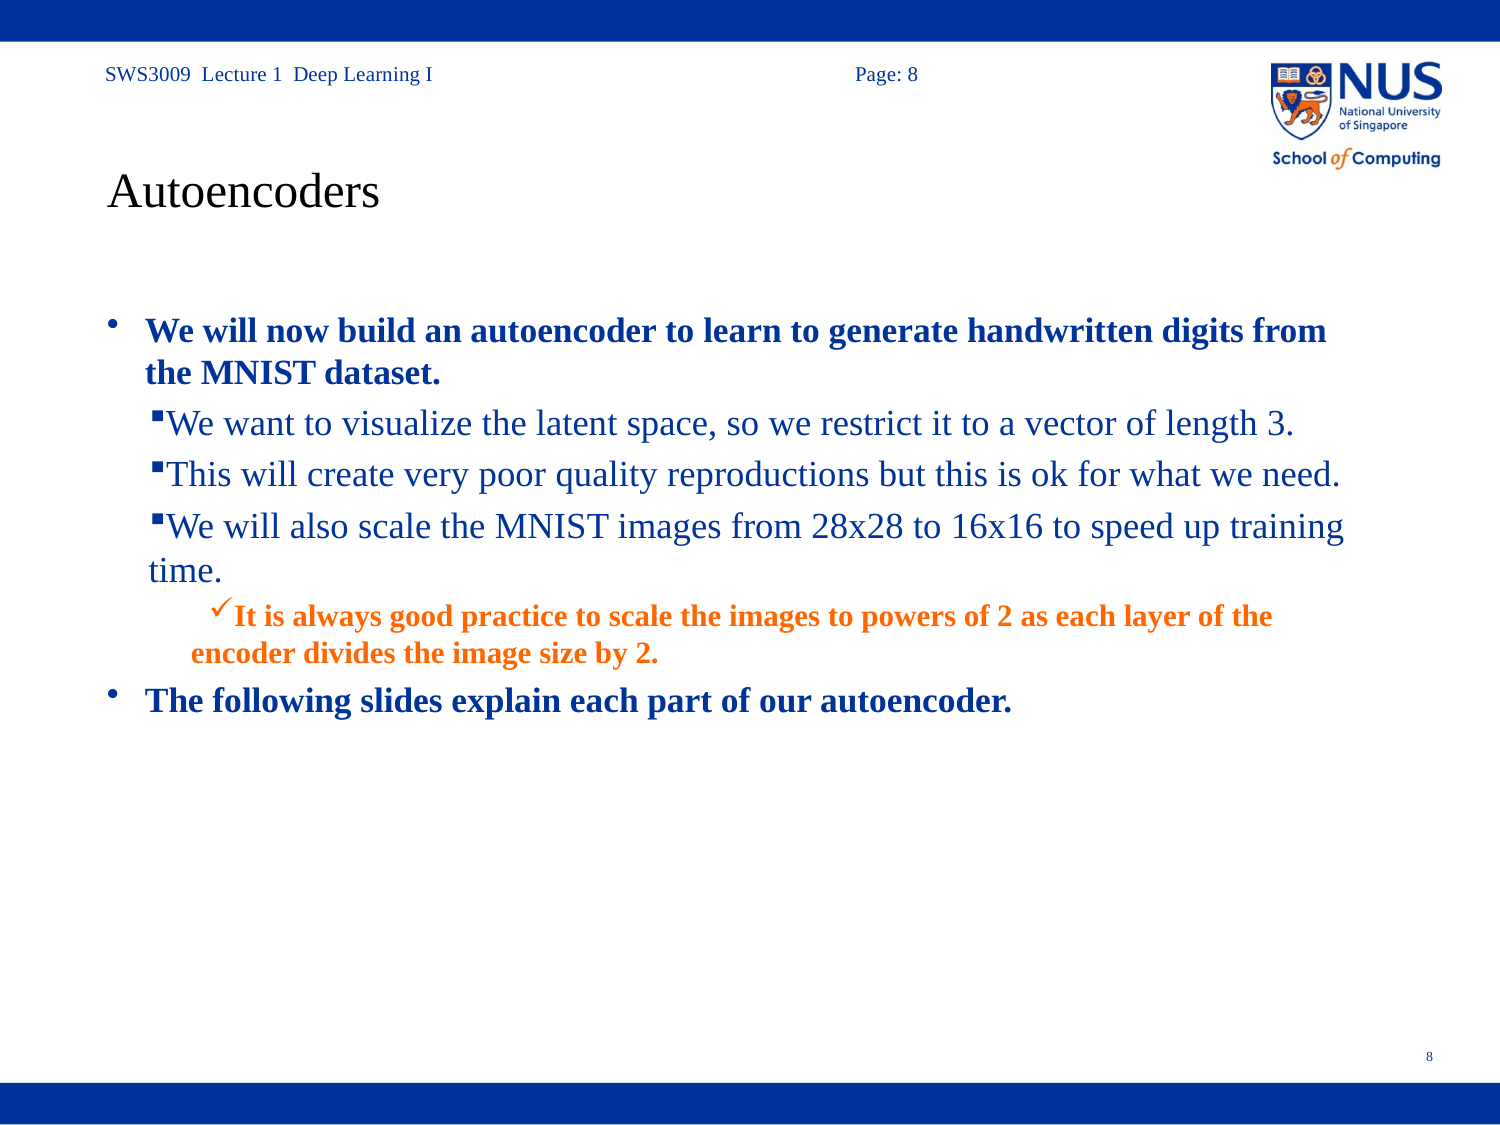

# Autoencoders
We will now build an autoencoder to learn to generate handwritten digits from the MNIST dataset.
We want to visualize the latent space, so we restrict it to a vector of length 3.
This will create very poor quality reproductions but this is ok for what we need.
We will also scale the MNIST images from 28x28 to 16x16 to speed up training time.
It is always good practice to scale the images to powers of 2 as each layer of the encoder divides the image size by 2.
The following slides explain each part of our autoencoder.
8